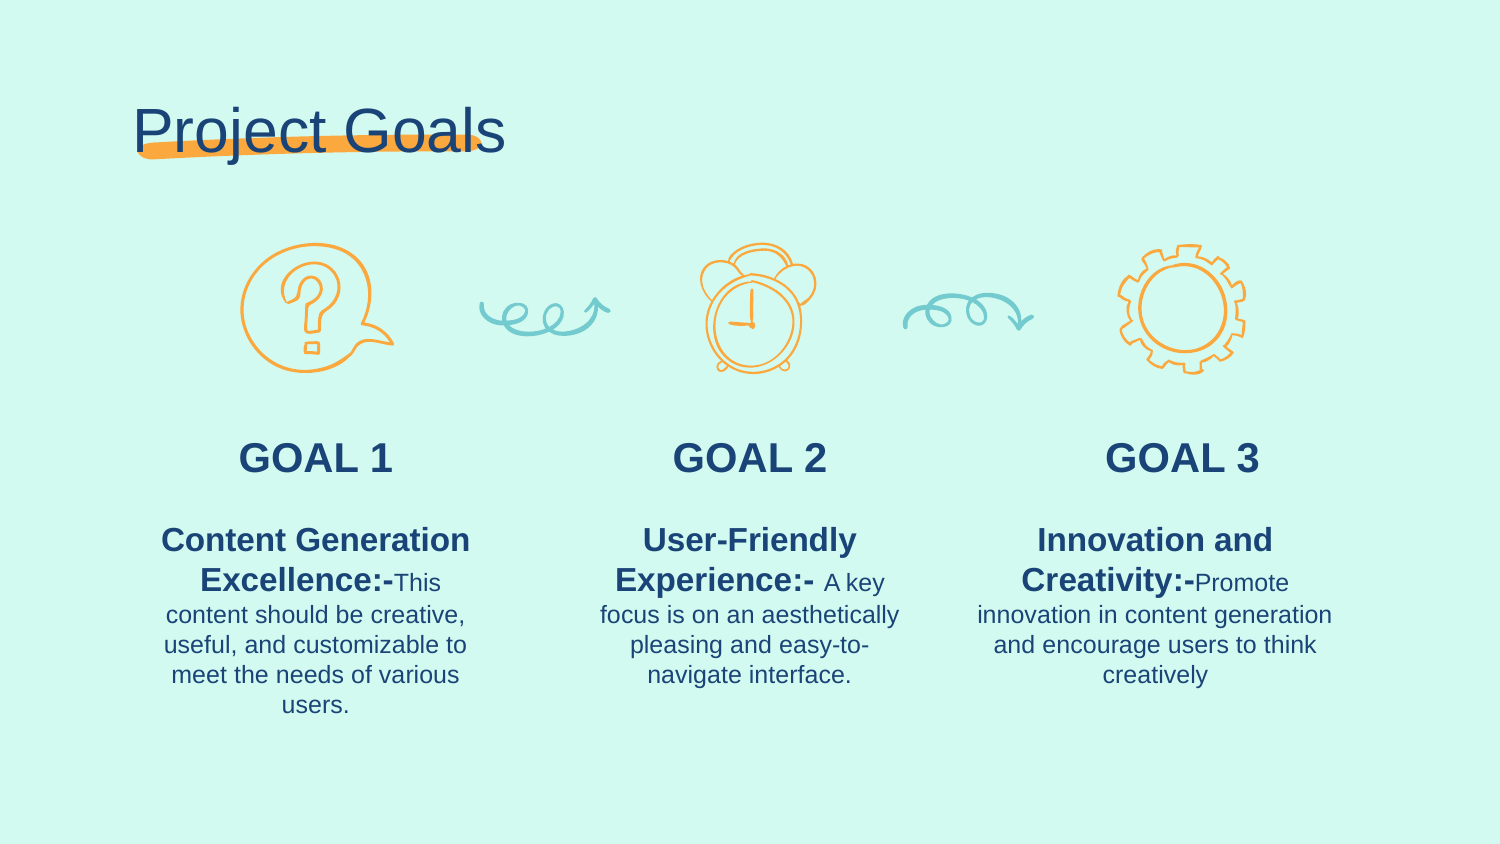

# Project Goals

GOAL 1
GOAL 2
GOAL 3
Content Generation
 Excellence:-This content should be creative, useful, and customizable to meet the needs of various users.
User-Friendly Experience:- A key focus is on an aesthetically pleasing and easy-to-navigate interface.
Innovation and Creativity:-Promote innovation in content generation and encourage users to think creatively